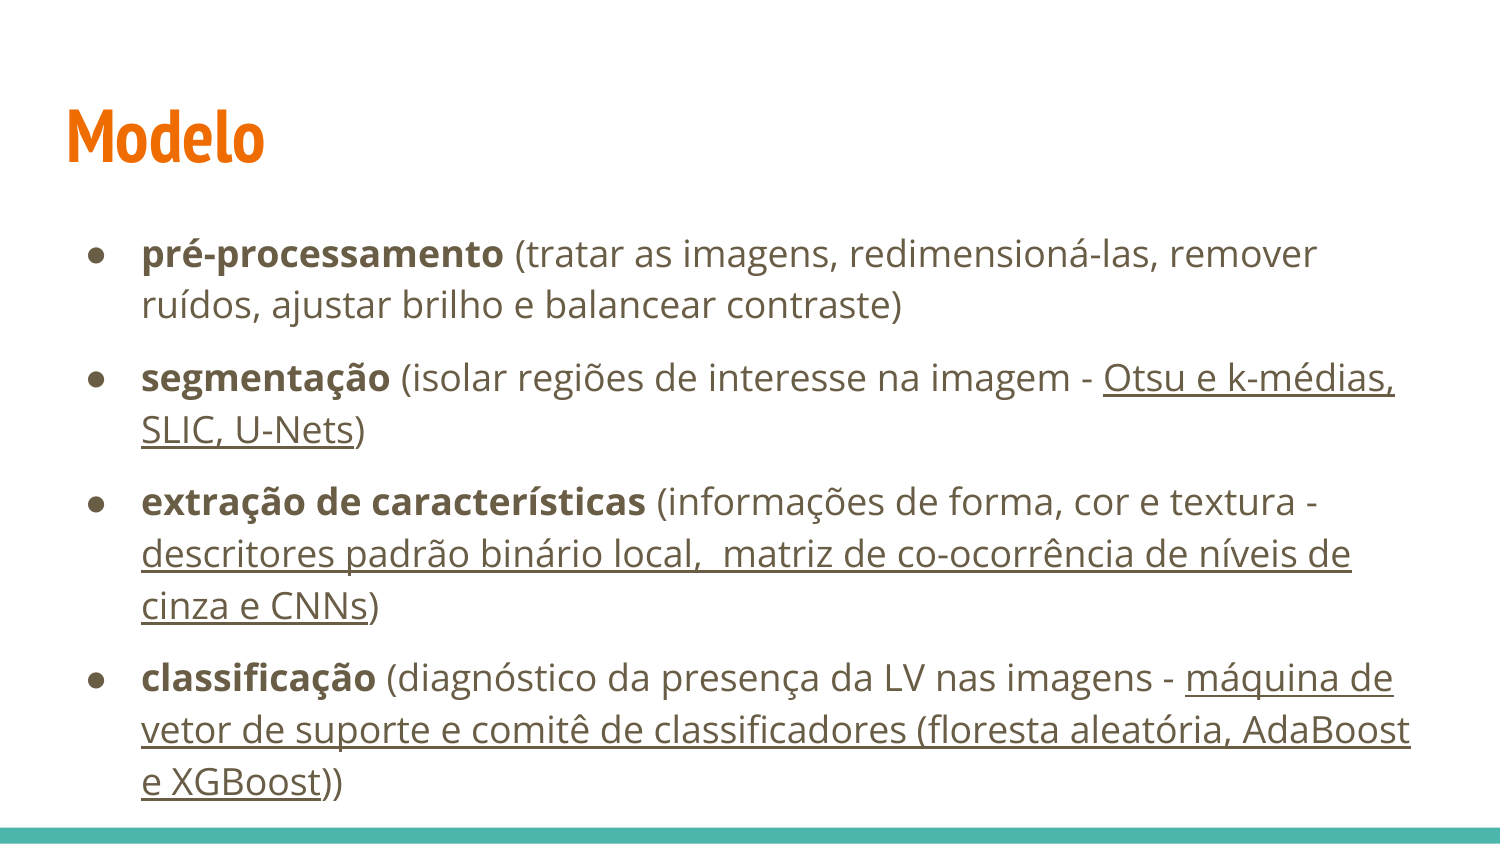

# Modelo
pré-processamento (tratar as imagens, redimensioná-las, remover ruı́dos, ajustar brilho e balancear contraste)
segmentação (isolar regiões de interesse na imagem - Otsu e k-médias, SLIC, U-Nets)
extração de caracterı́sticas (informações de forma, cor e textura - descritores padrão binário local,  matriz de co-ocorrência de nı́veis de cinza e CNNs)
classificação (diagnóstico da presença da LV nas imagens - máquina de vetor de suporte e comitê de classificadores (floresta aleatória, AdaBoost e XGBoost))